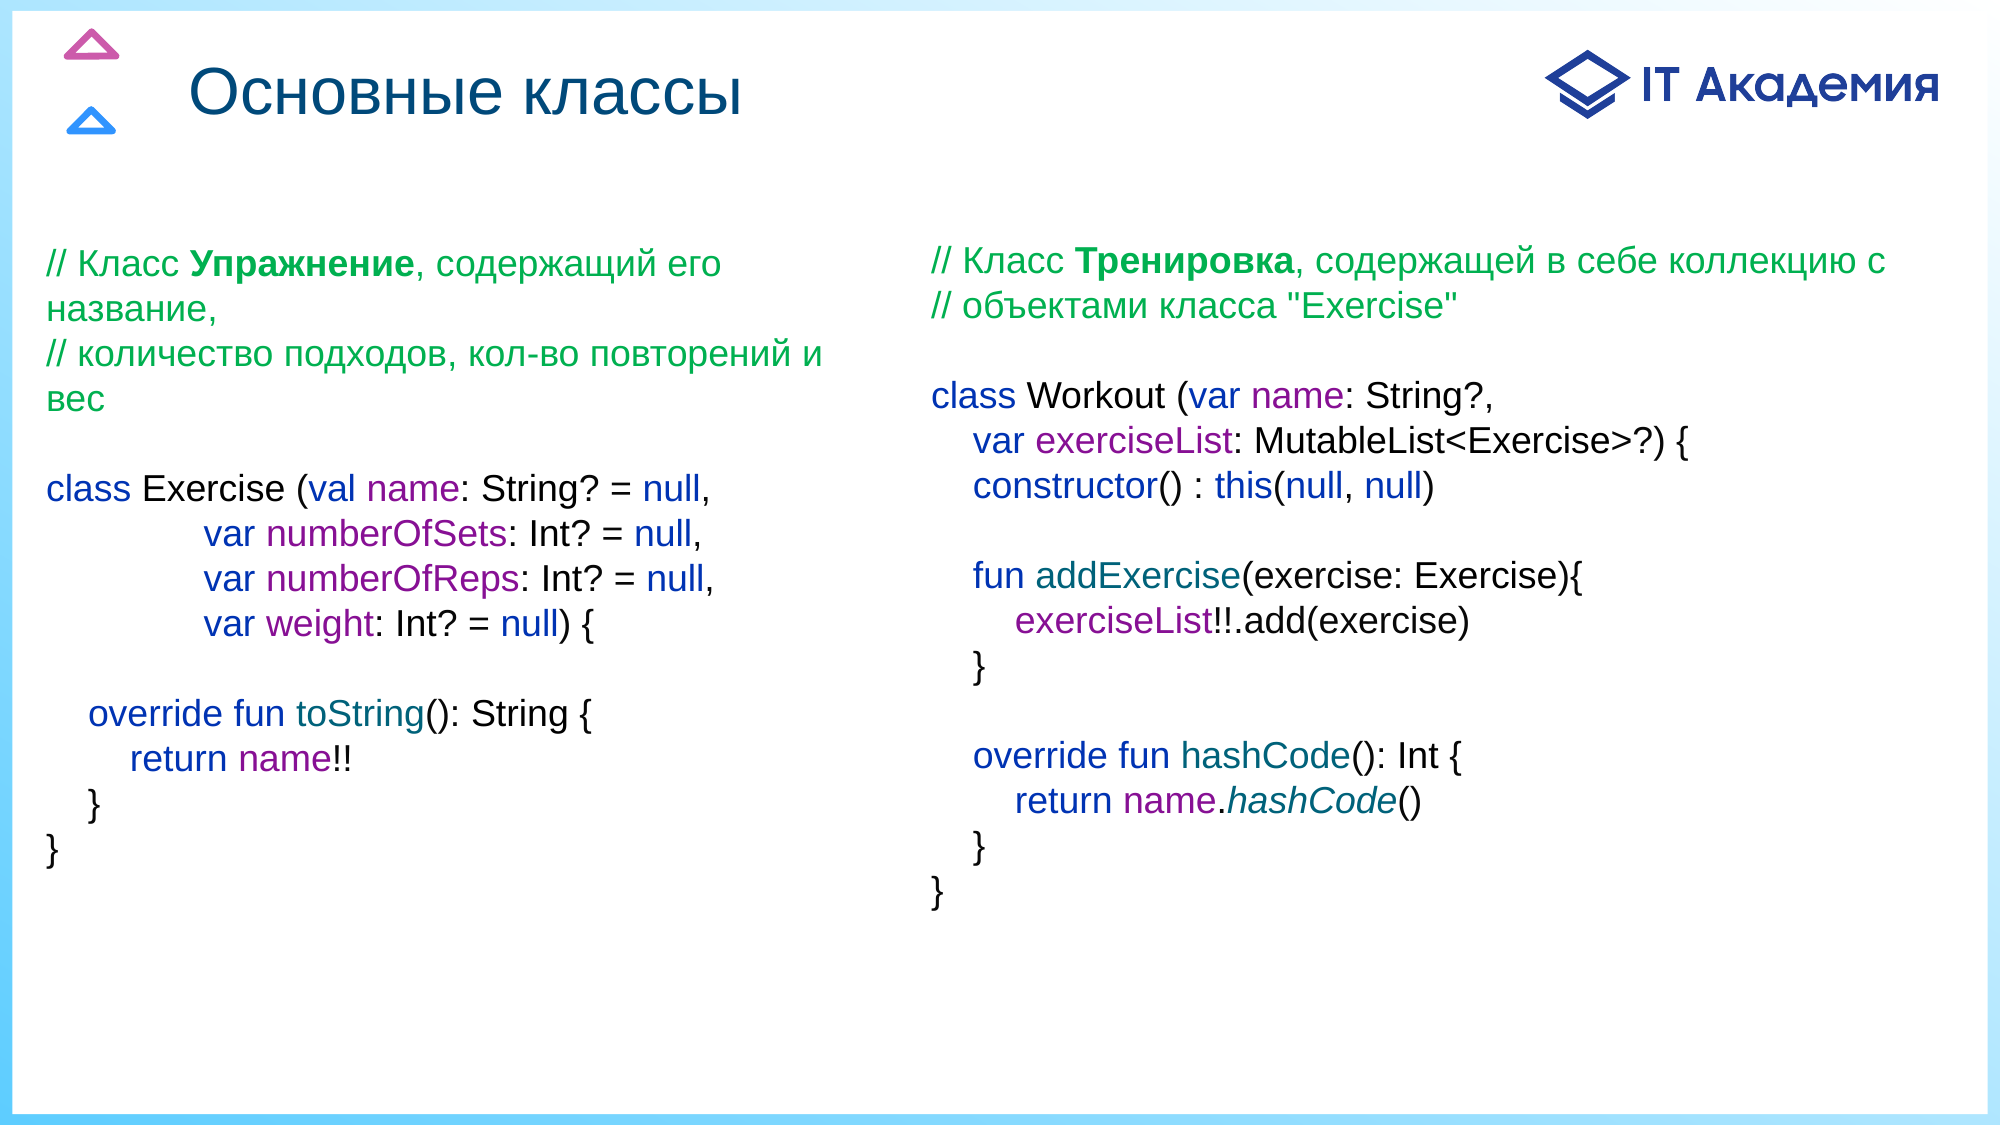

# Основные классы
// Класс Тренировка, содержащей в себе коллекцию с
// объектами класса "Exercise"

class Workout (var name: String?,
    var exerciseList: MutableList<Exercise>?) {
    constructor() : this(null, null)
    fun addExercise(exercise: Exercise){
        exerciseList!!.add(exercise)
    }
    override fun hashCode(): Int {
        return name.hashCode()
    }
}

// Класс Упражнение, содержащий его название,
// количество подходов, кол-во повторений и вес

class Exercise (val name: String? = null,
               var numberOfSets: Int? = null,
               var numberOfReps: Int? = null,
               var weight: Int? = null) {
    override fun toString(): String {
        return name!!
    }
}